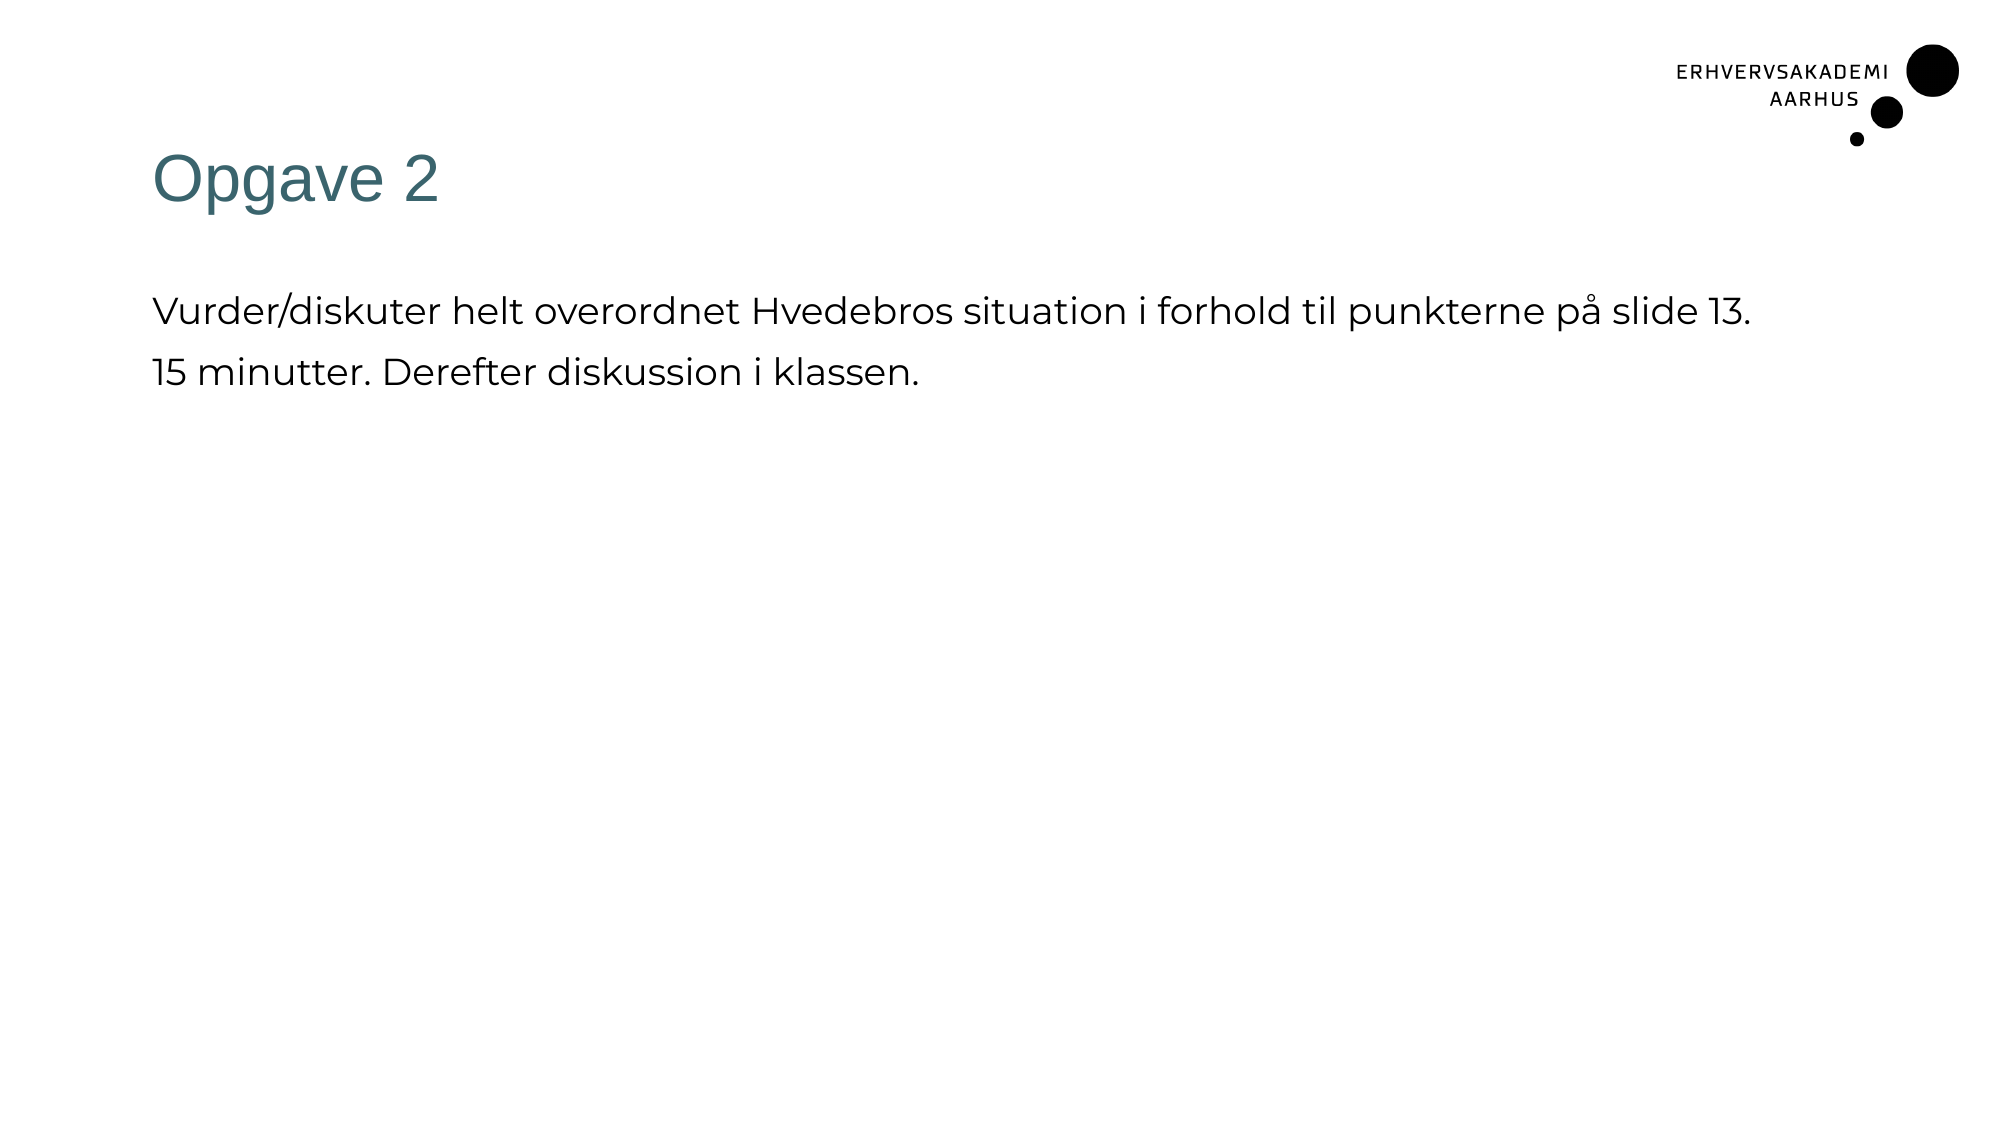

# Opgave 2
Vurder/diskuter helt overordnet Hvedebros situation i forhold til punkterne på slide 13.
15 minutter. Derefter diskussion i klassen.